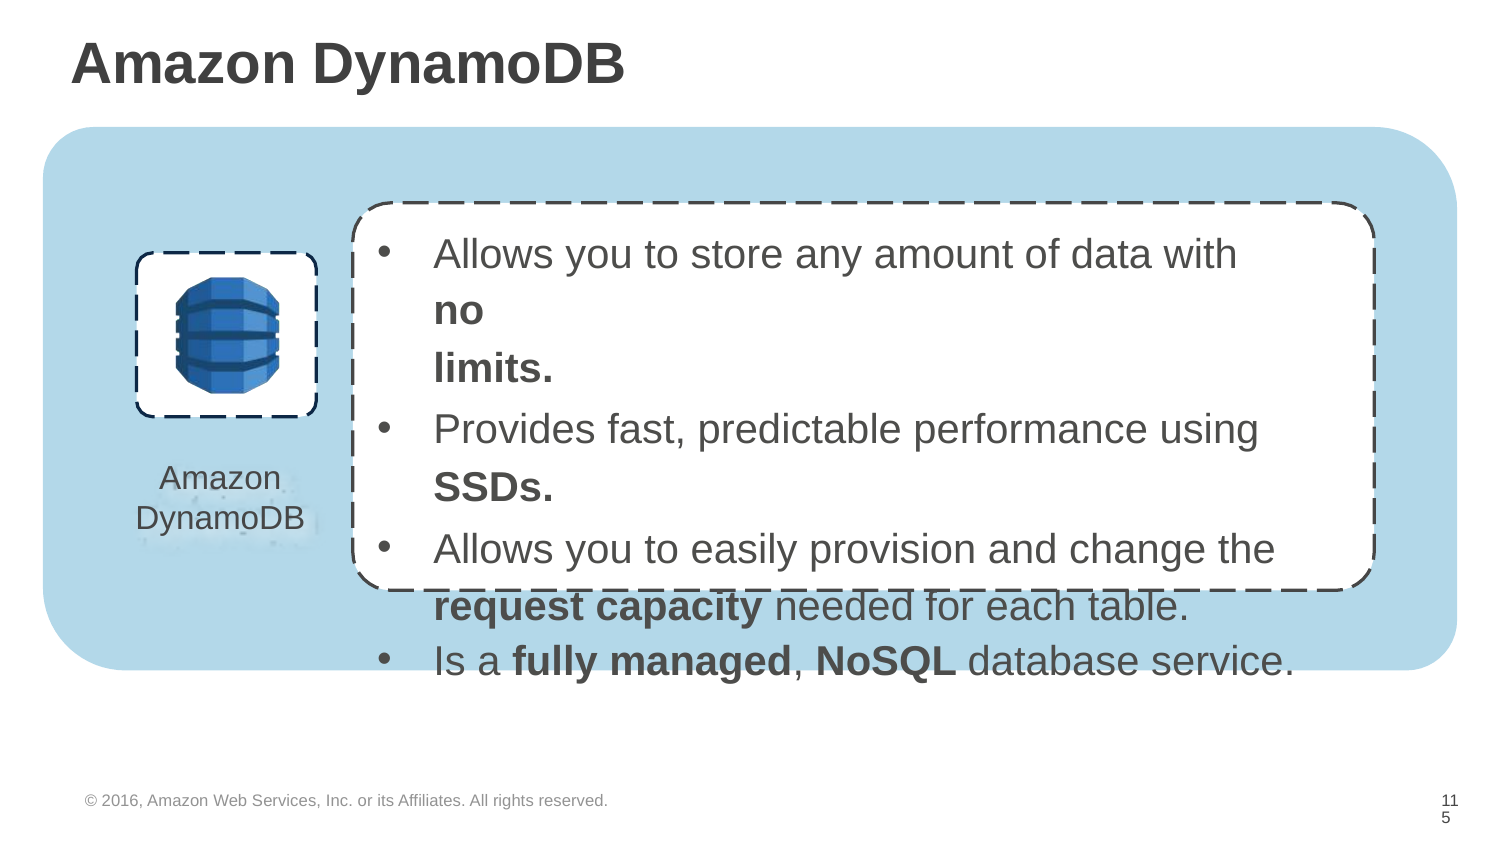

# Amazon DynamoDB

Allows you to store any amount of data with no
limits.
Provides fast, predictable performance using
SSDs.
Allows you to easily provision and change the
request capacity needed for each table.
Is a fully managed, NoSQL database service.

Amazon  DynamoDB
© 2016, Amazon Web Services, Inc. or its Affiliates. All rights reserved.
115